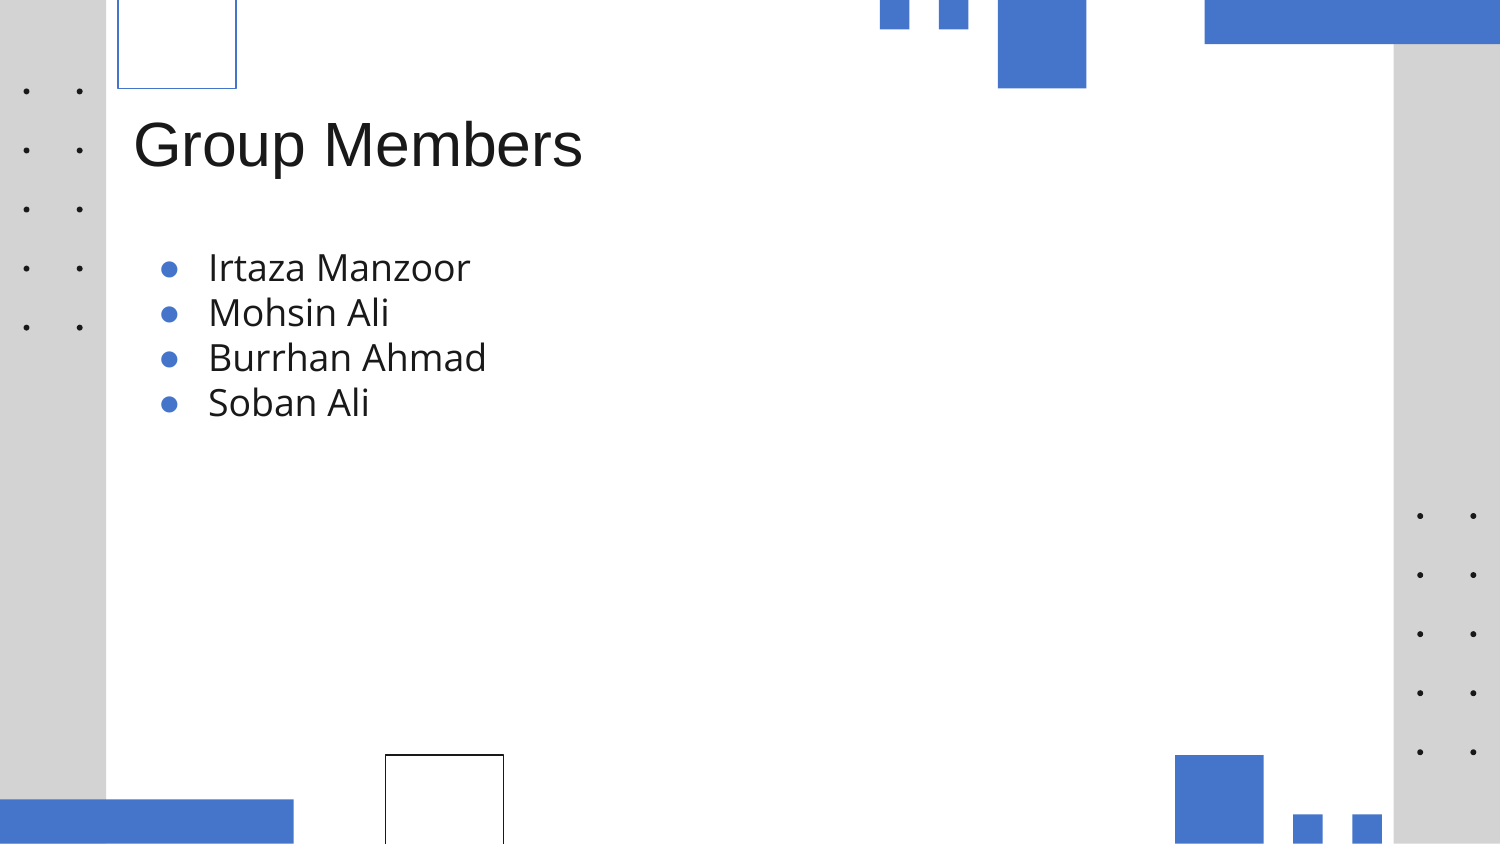

# Group Members
Irtaza Manzoor
Mohsin Ali
Burrhan Ahmad
Soban Ali